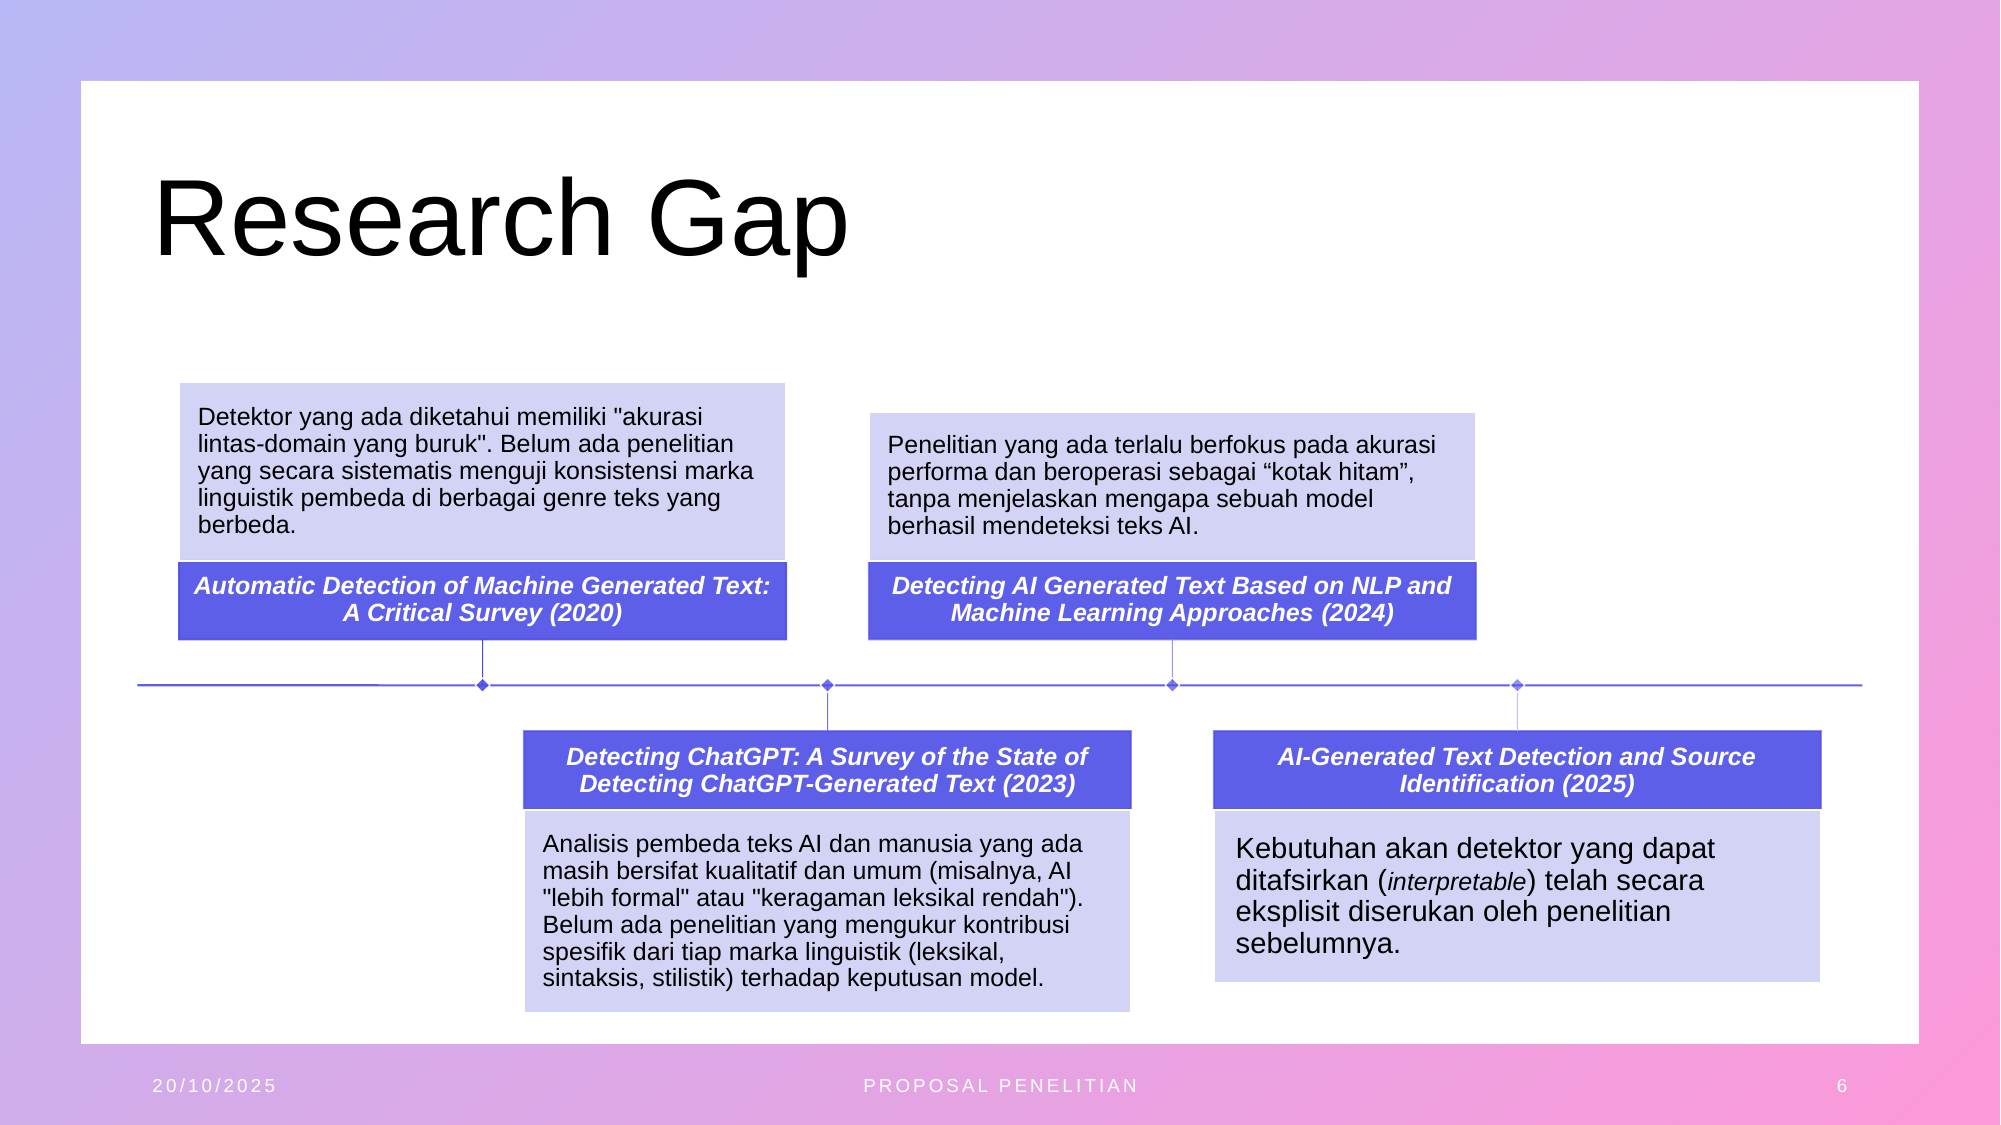

# Research Gap
Automatic Detection of Machine Generated Text: A Critical Survey (2020)
Detektor yang ada diketahui memiliki "akurasi lintas-domain yang buruk". Belum ada penelitian yang secara sistematis menguji konsistensi marka linguistik pembeda di berbagai genre teks yang berbeda.
Detecting ChatGPT: A Survey of the State of Detecting ChatGPT-Generated Text (2023)
Analisis pembeda teks AI dan manusia yang ada masih bersifat kualitatif dan umum (misalnya, AI "lebih formal" atau "keragaman leksikal rendah"). Belum ada penelitian yang mengukur kontribusi spesifik dari tiap marka linguistik (leksikal, sintaksis, stilistik) terhadap keputusan model.
Detecting AI Generated Text Based on NLP and Machine Learning Approaches (2024)
Penelitian yang ada terlalu berfokus pada akurasi performa dan beroperasi sebagai “kotak hitam”, tanpa menjelaskan mengapa sebuah model berhasil mendeteksi teks AI.
AI-Generated Text Detection and Source Identification (2025)
Kebutuhan akan detektor yang dapat ditafsirkan (interpretable) telah secara eksplisit diserukan oleh penelitian sebelumnya.
20/10/2025
PROPOSAL PENELITIAN
6